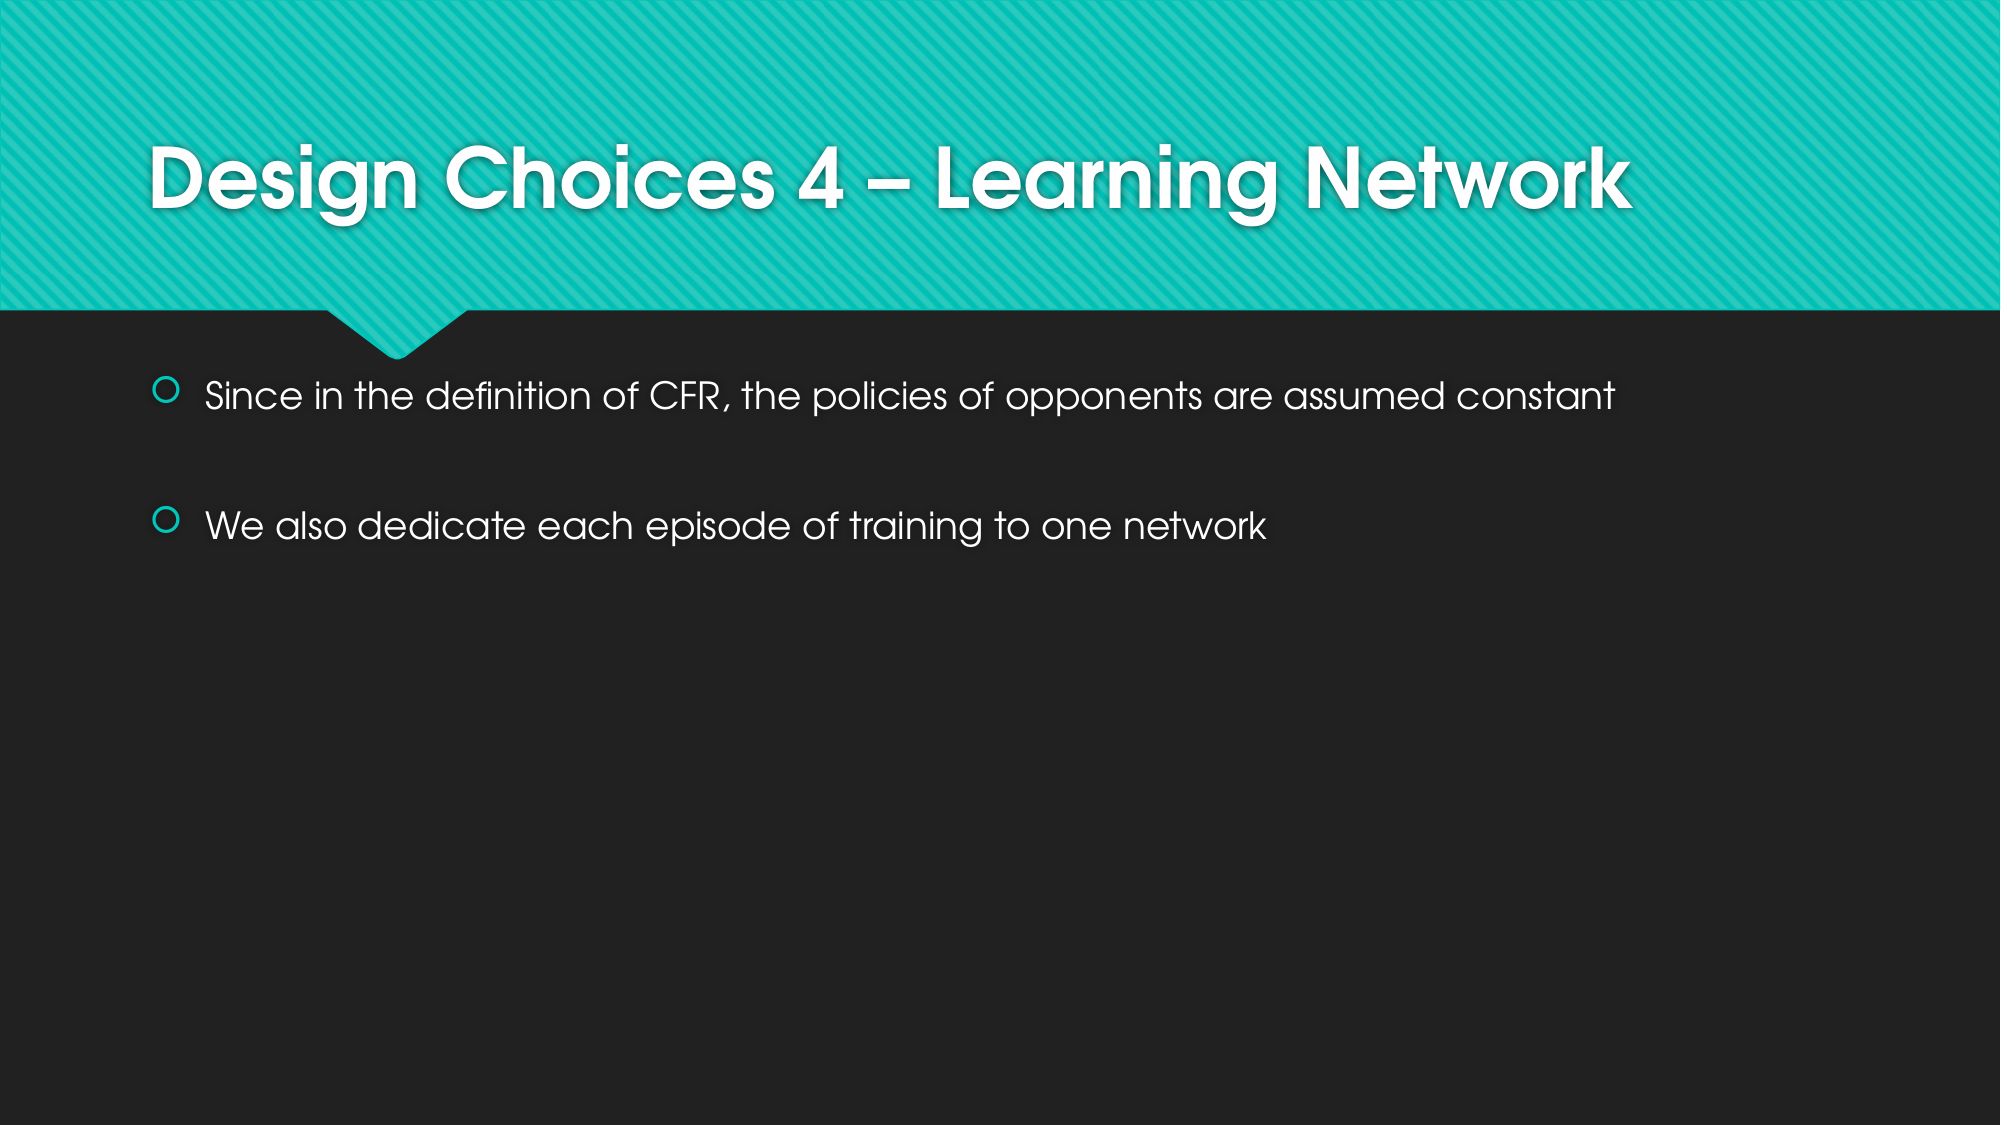

# Design Choices 4 – Learning Network
Since in the definition of CFR, the policies of opponents are assumed constant

We also dedicate each episode of training to one network